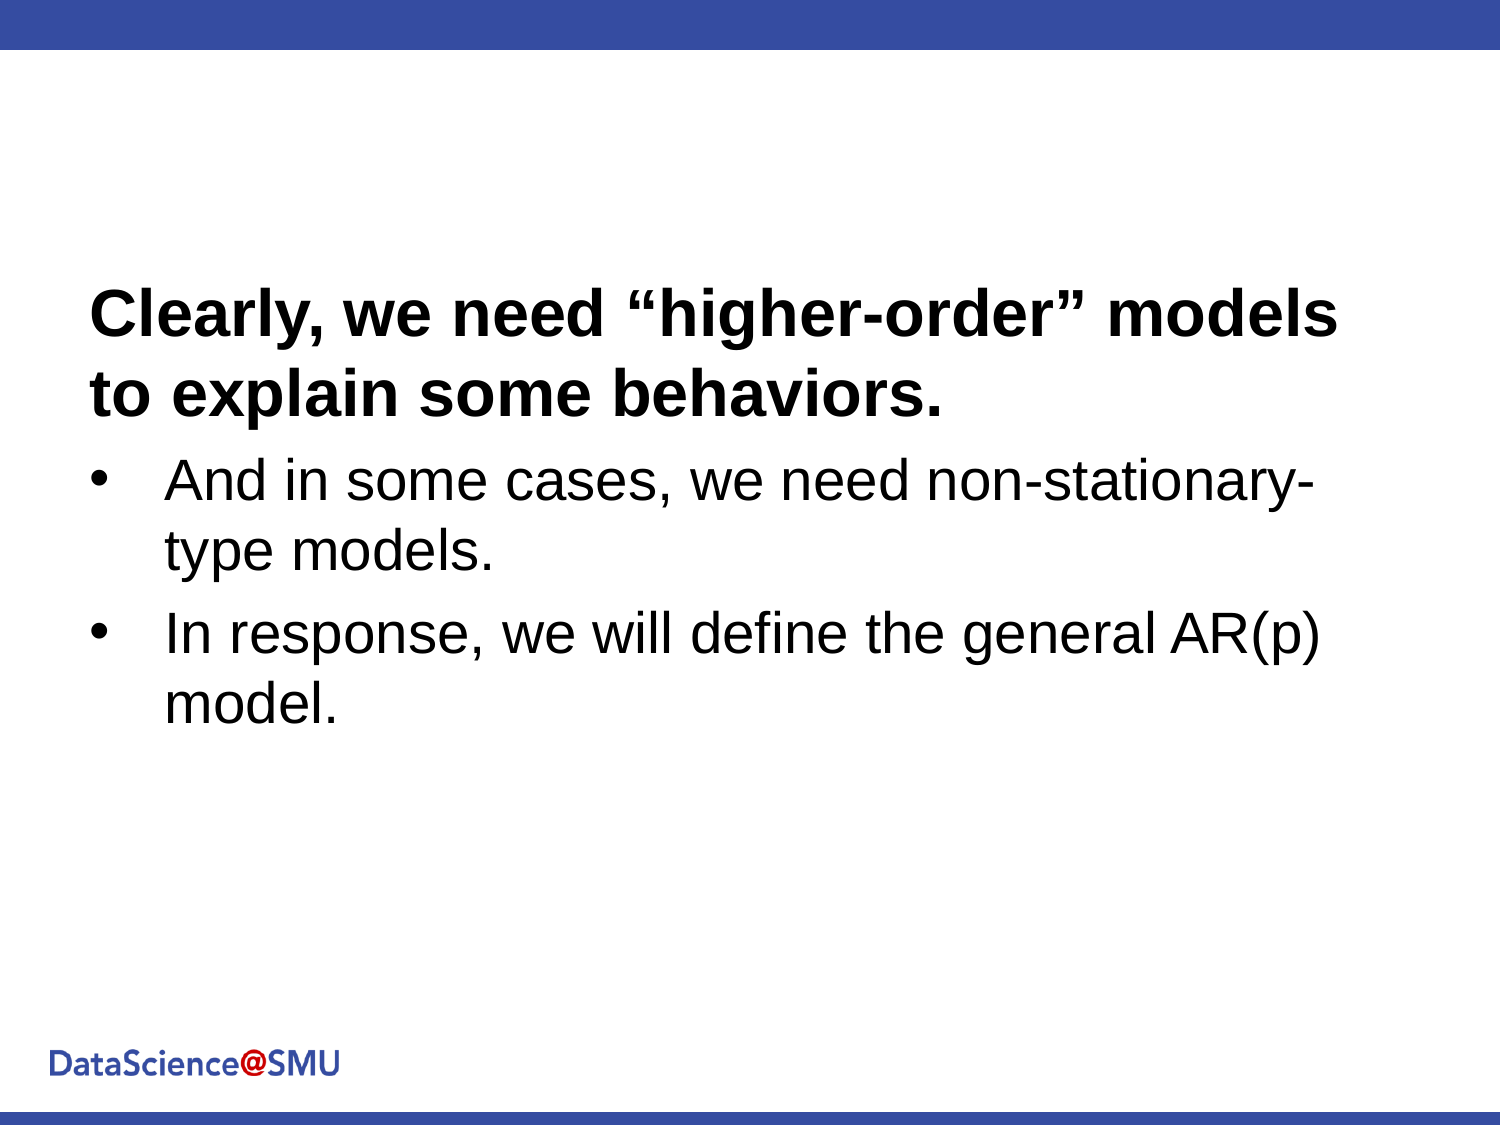

Clearly, we need “higher-order” models to explain some behaviors.
And in some cases, we need non-stationary-type models.
In response, we will define the general AR(p) model.